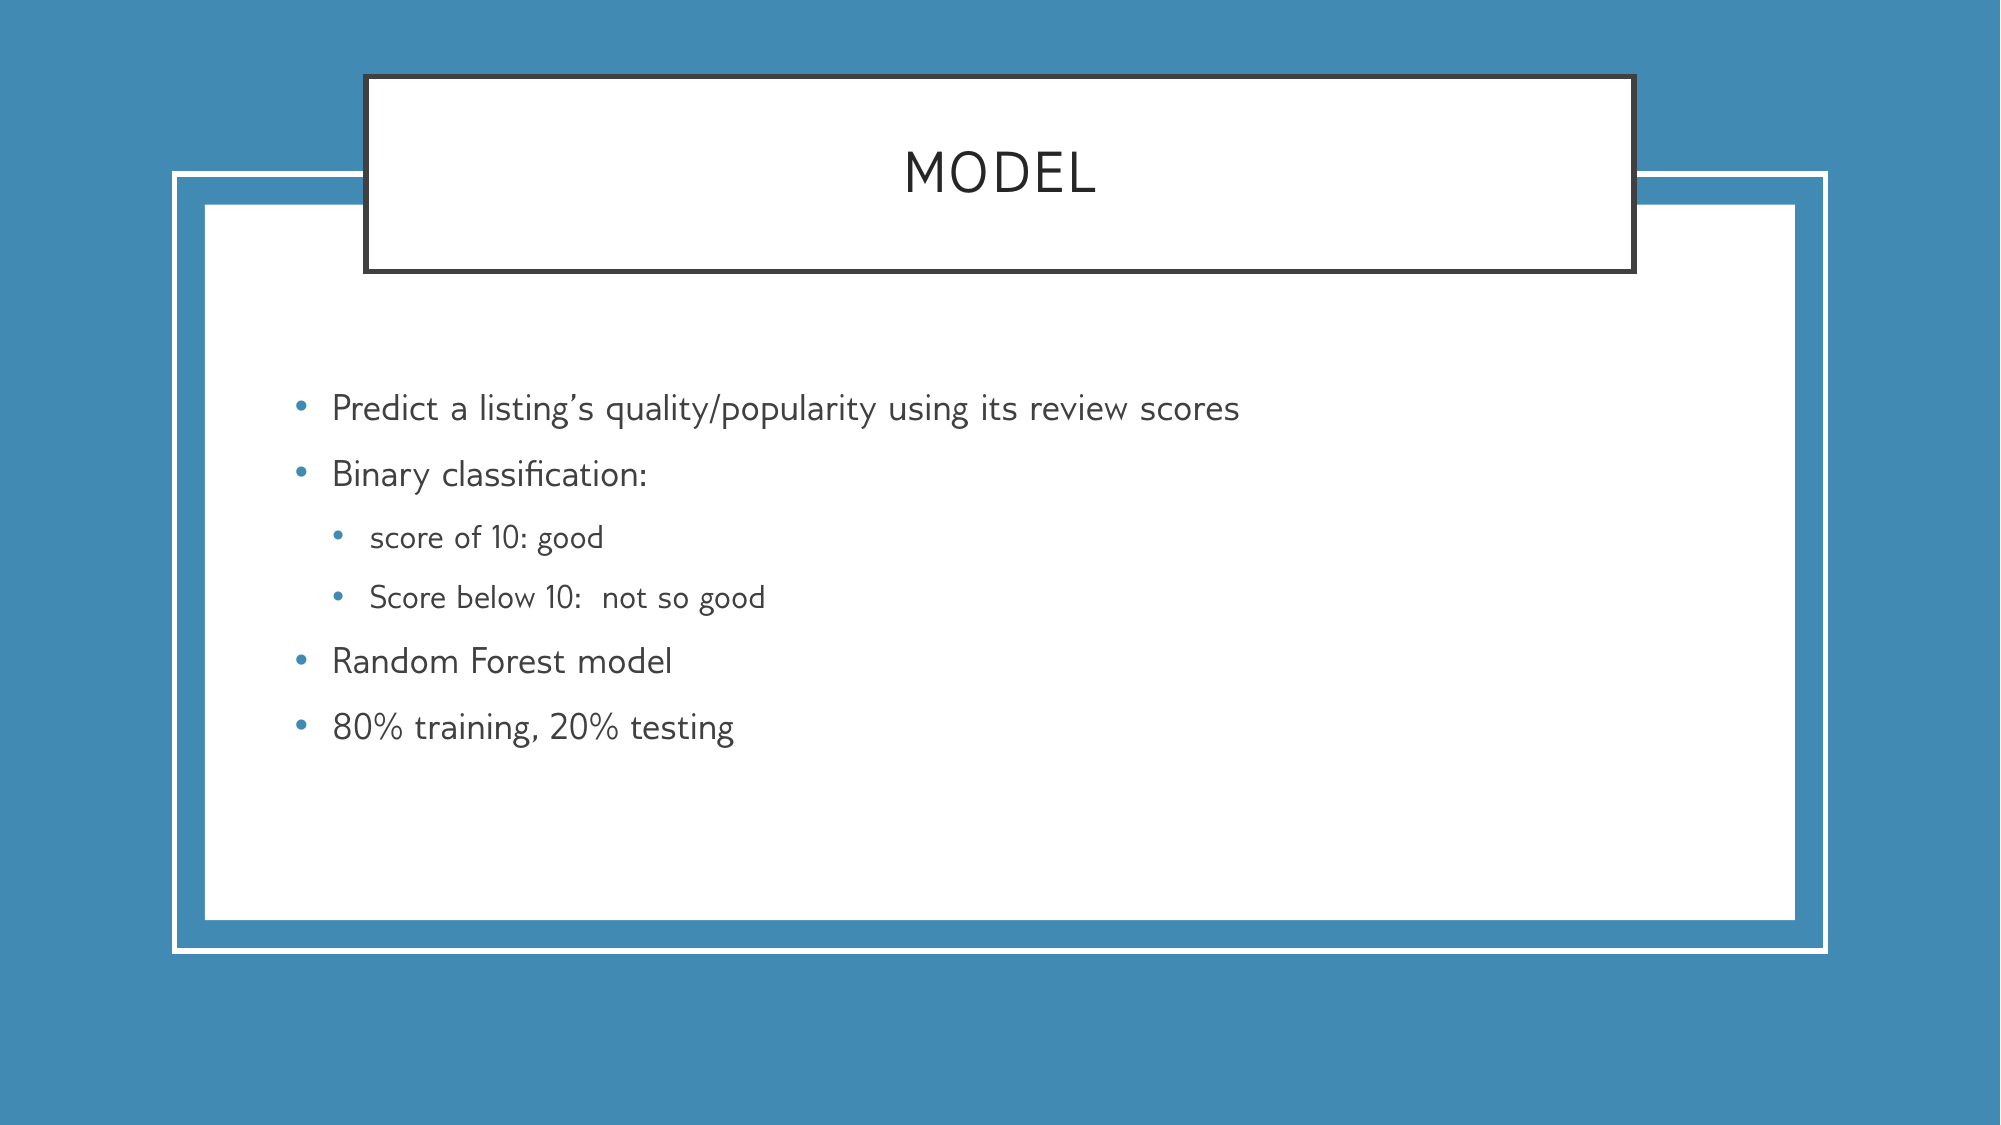

# Model

Predict a listing’s quality/popularity using its review scores
Binary classification:
score of 10: good
Score below 10:  not so good
Random Forest model
80% training, 20% testing